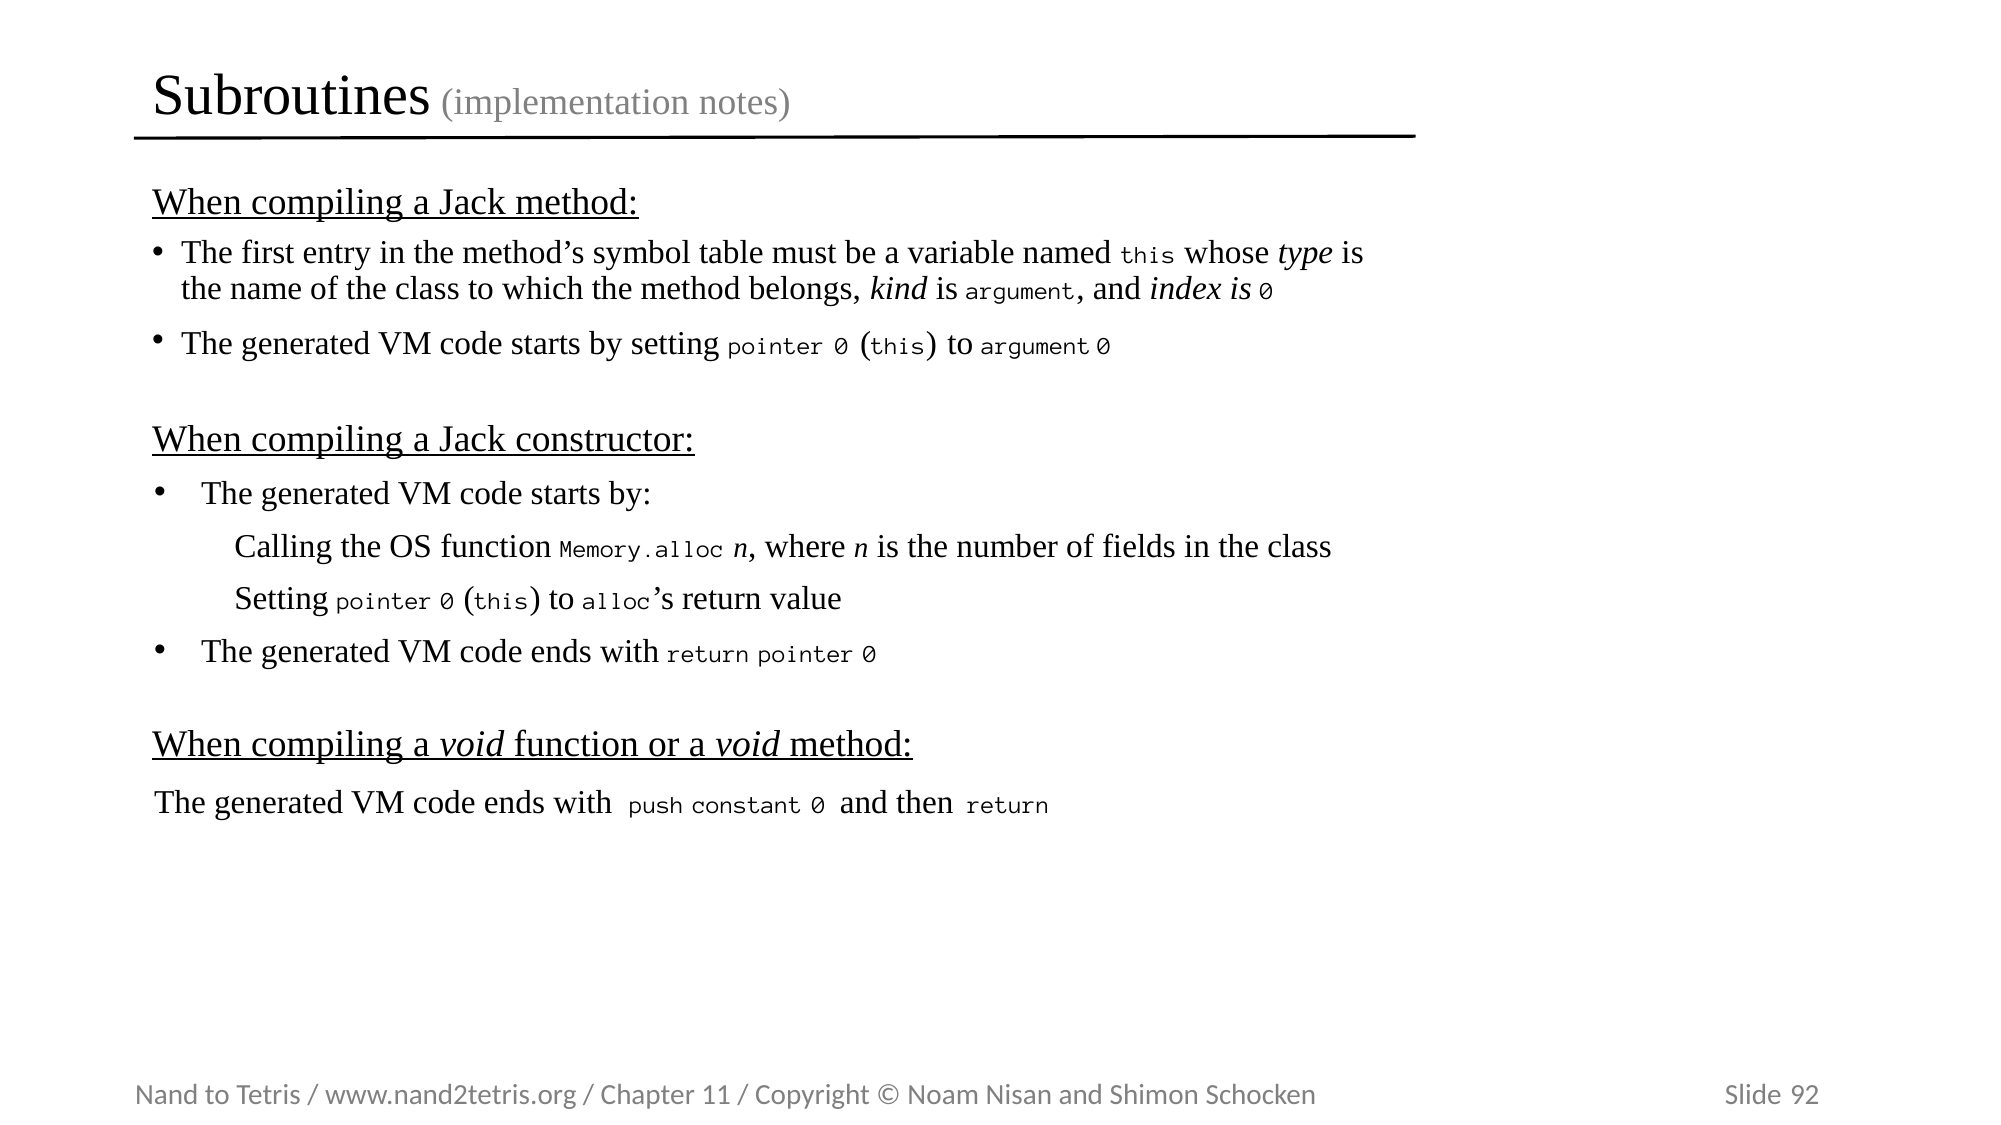

# Subroutines (implementation notes)
When compiling a Jack method:
The first entry in the method’s symbol table must be a variable named this whose type is the name of the class to which the method belongs, kind is argument, and index is 0
The generated VM code starts by setting pointer 0 (this) to argument 0
When compiling a Jack constructor:
The generated VM code starts by:
Calling the OS function Memory.alloc n, where n is the number of fields in the class
Setting pointer 0 (this) to alloc’s return value
The generated VM code ends with return pointer 0
When compiling a void function or a void method:
The generated VM code ends with  push constant 0 and then return